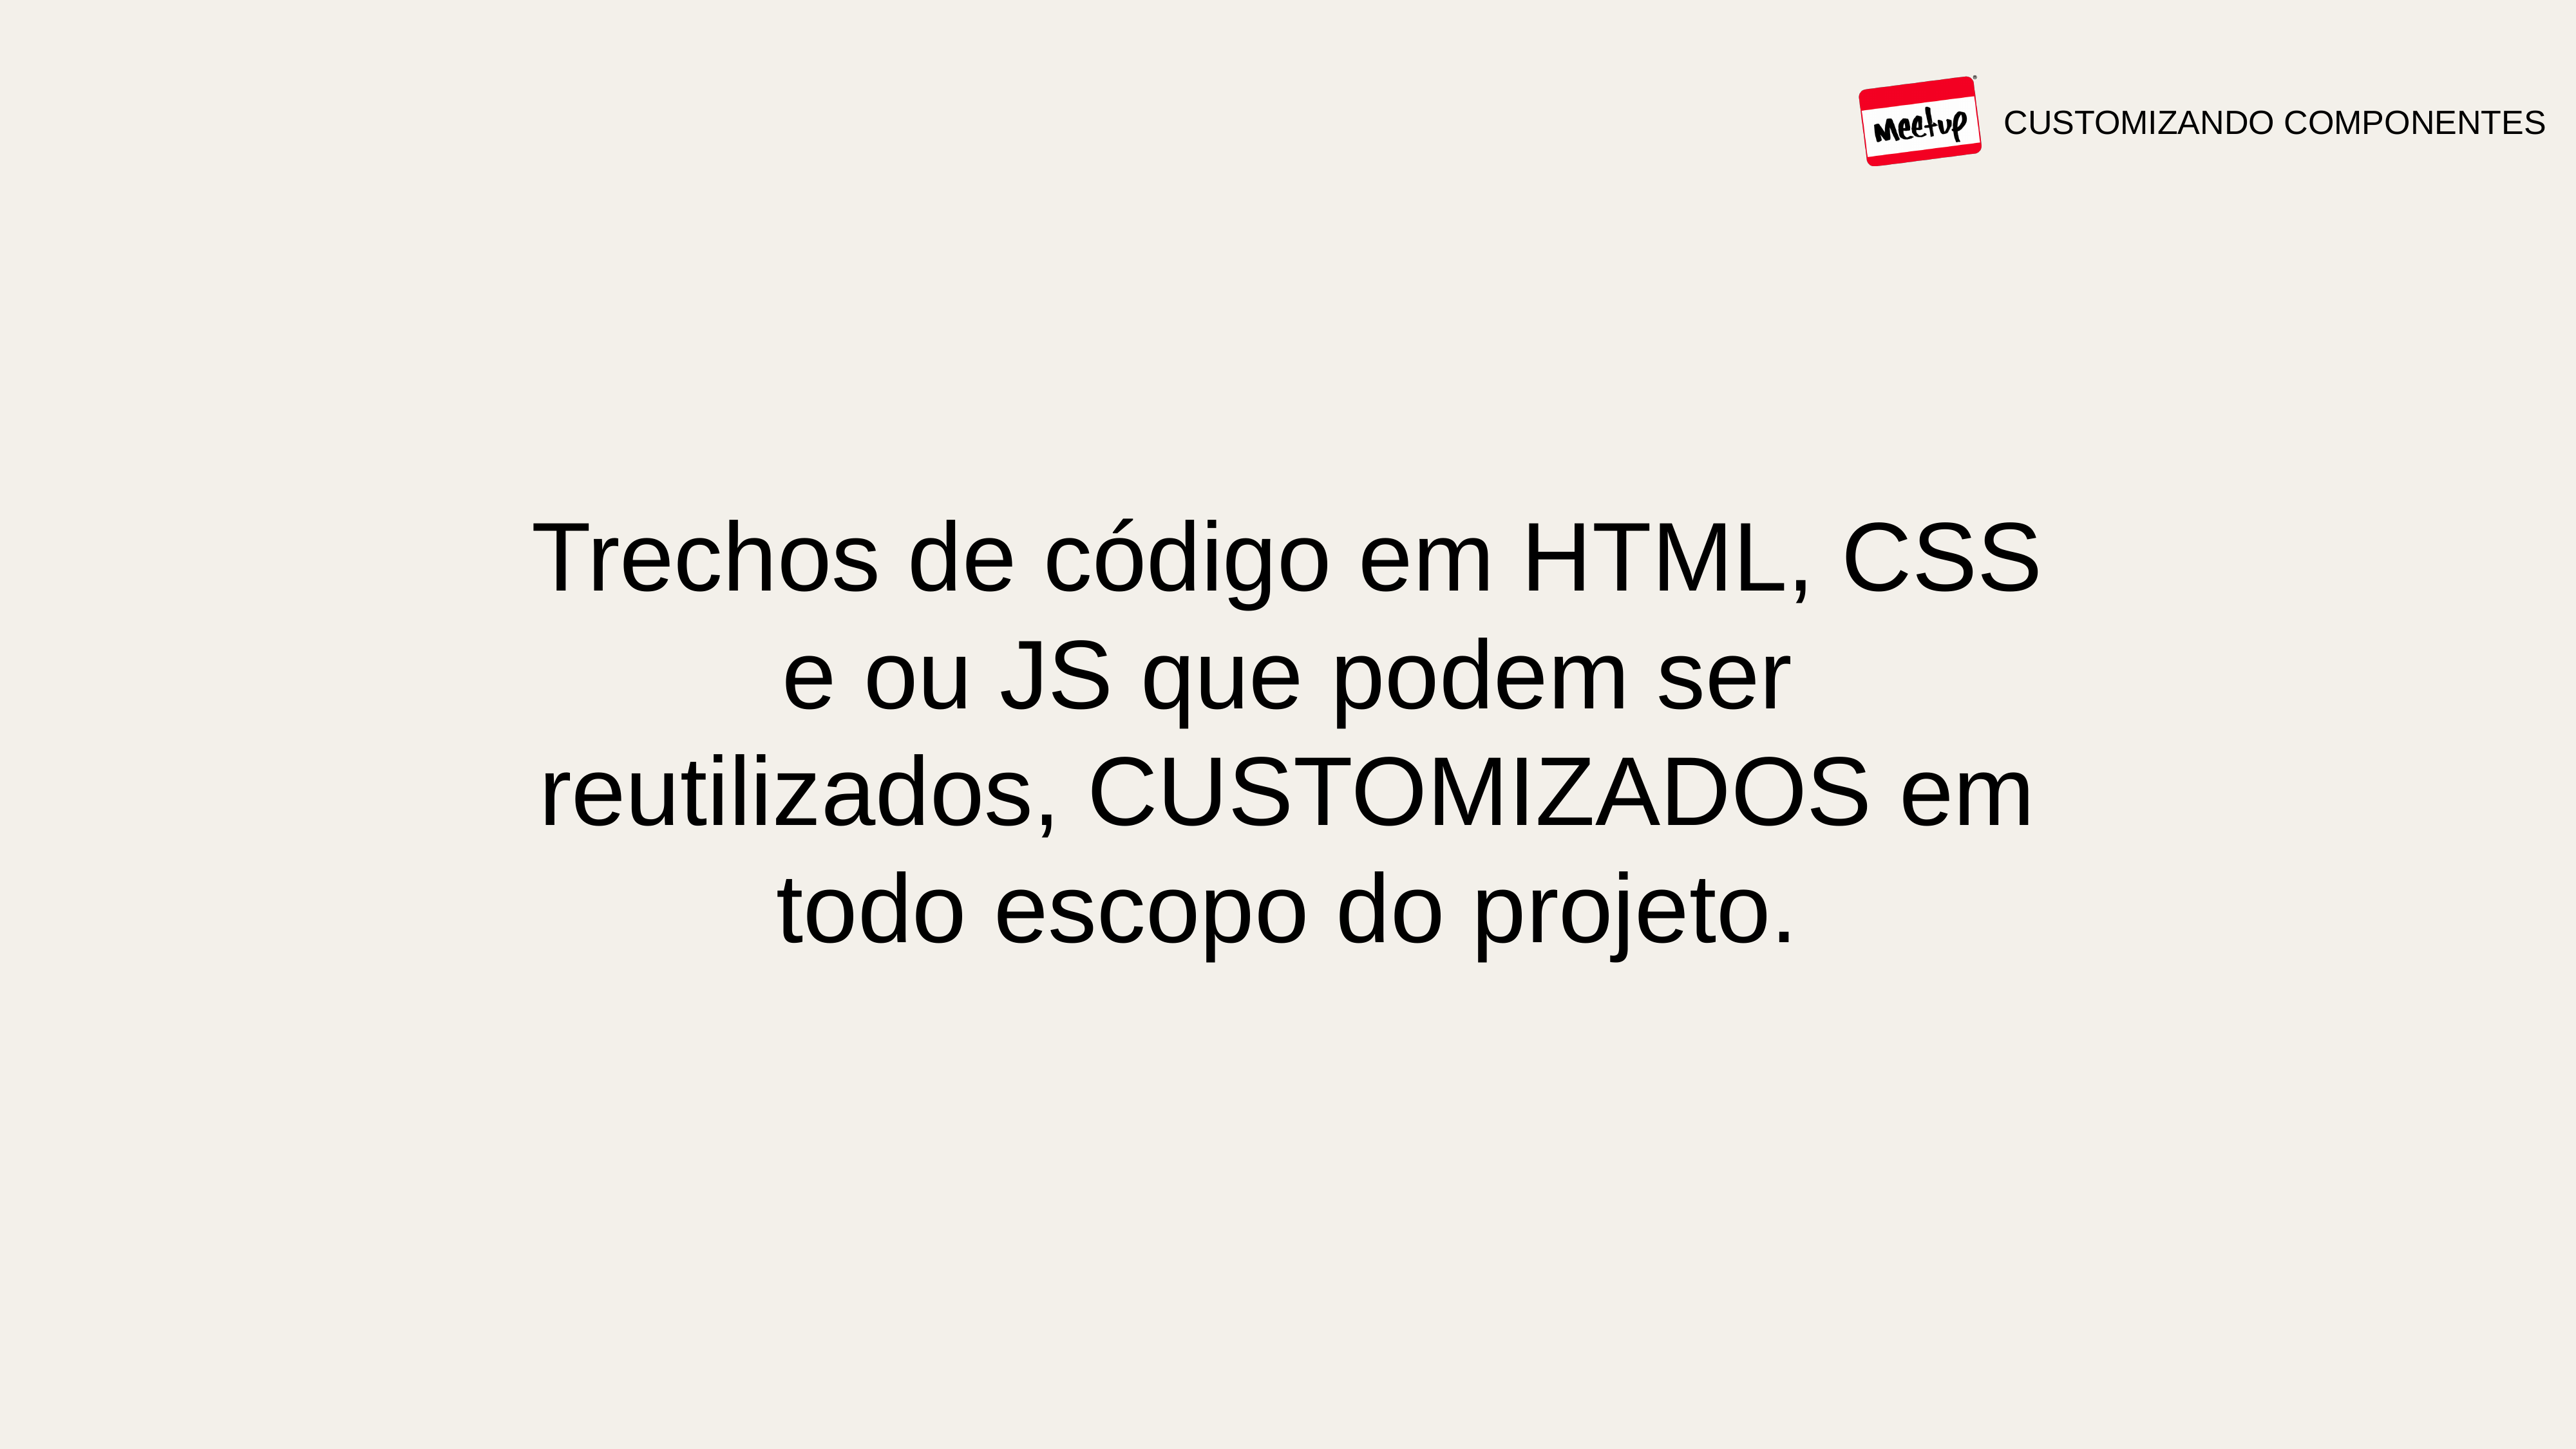

Trechos de código em HTML, CSS e ou JS que podem ser reutilizados, CUSTOMIZADOS em todo escopo do projeto.